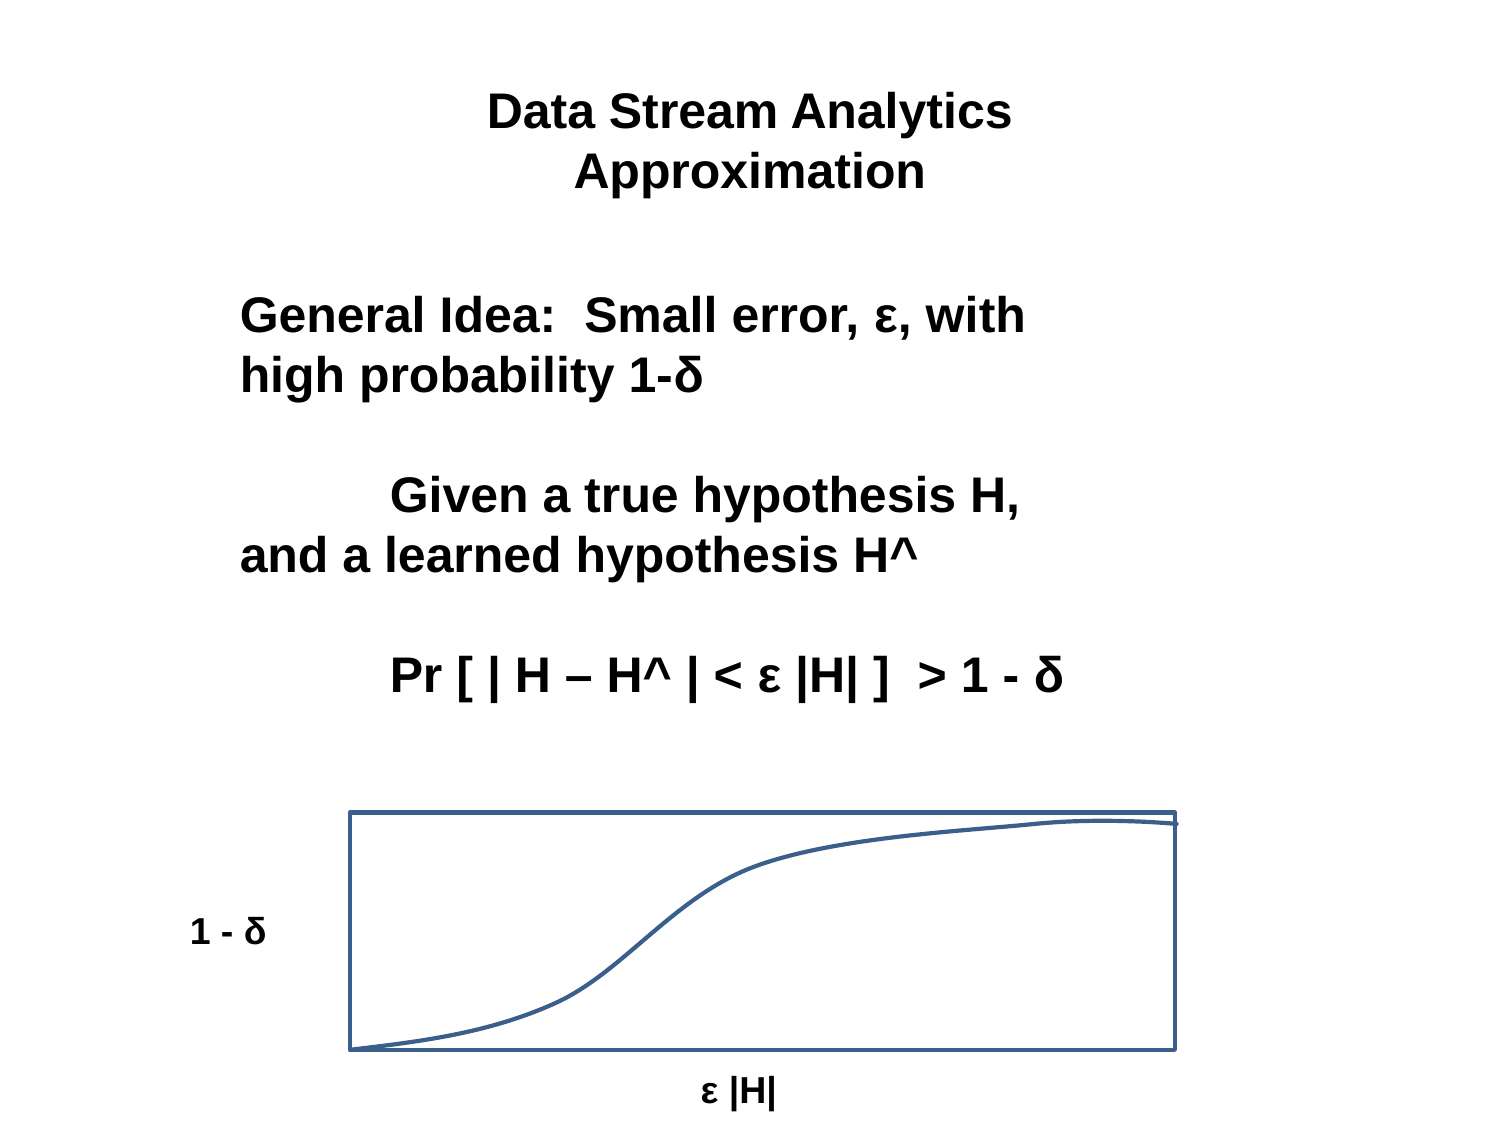

# Data Stream Analytics Approximation
General Idea:  Small error, ε, with high probability 1-δ

	Given a true hypothesis H, and a learned hypothesis H^

	Pr [ | H – H^ | < ε |H| ]  > 1 - δ

1 - δ
ε |H|